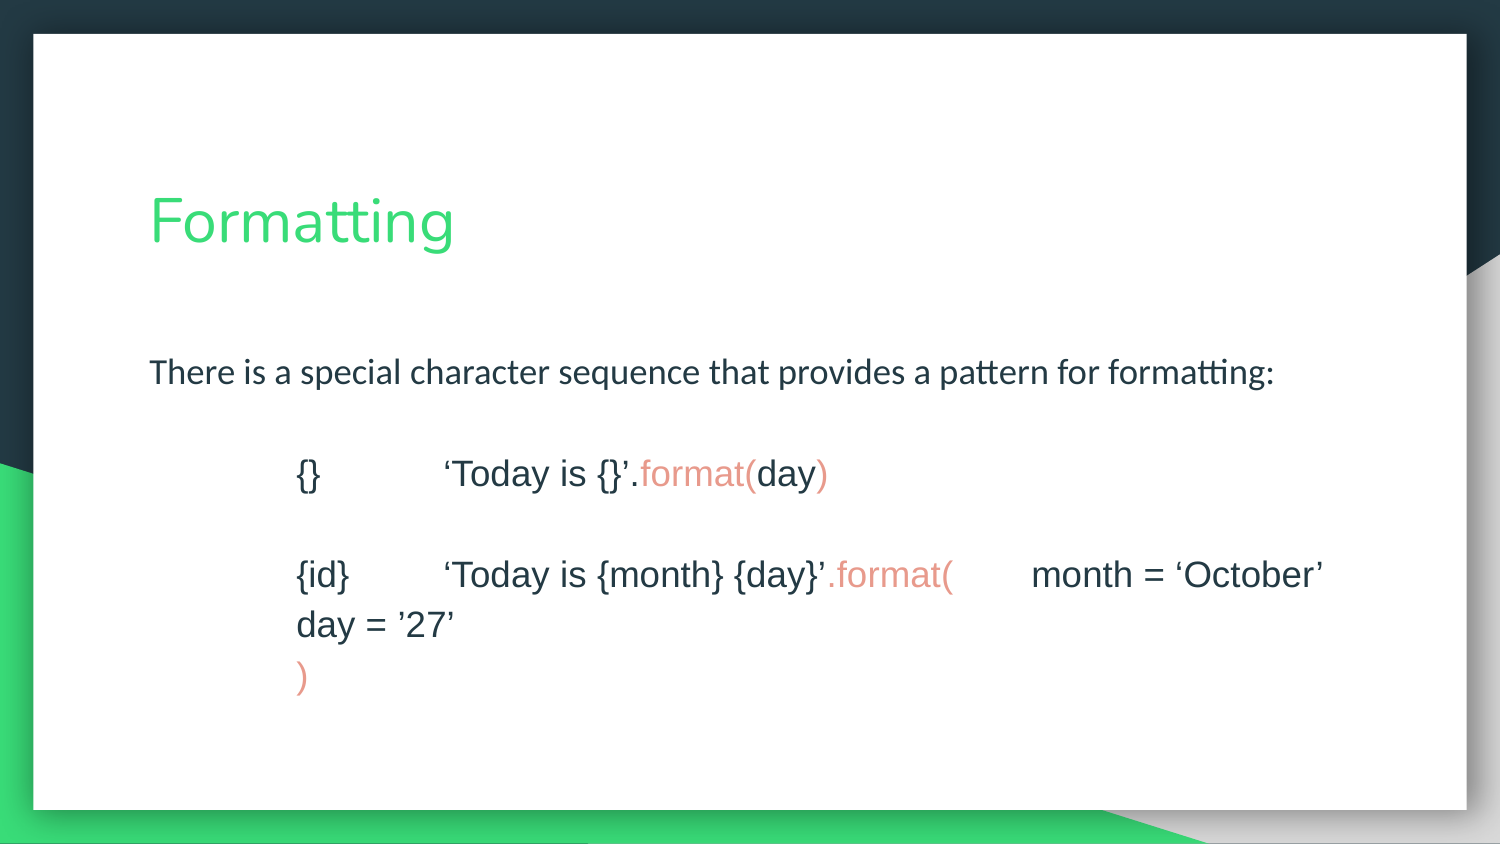

# Formatting
There is a special character sequence that provides a pattern for formatting:

	{}	‘Today is {}’.format(day)

	{id}	‘Today is {month} {day}’.format(						month = ‘October’
			day = ’27’
		)